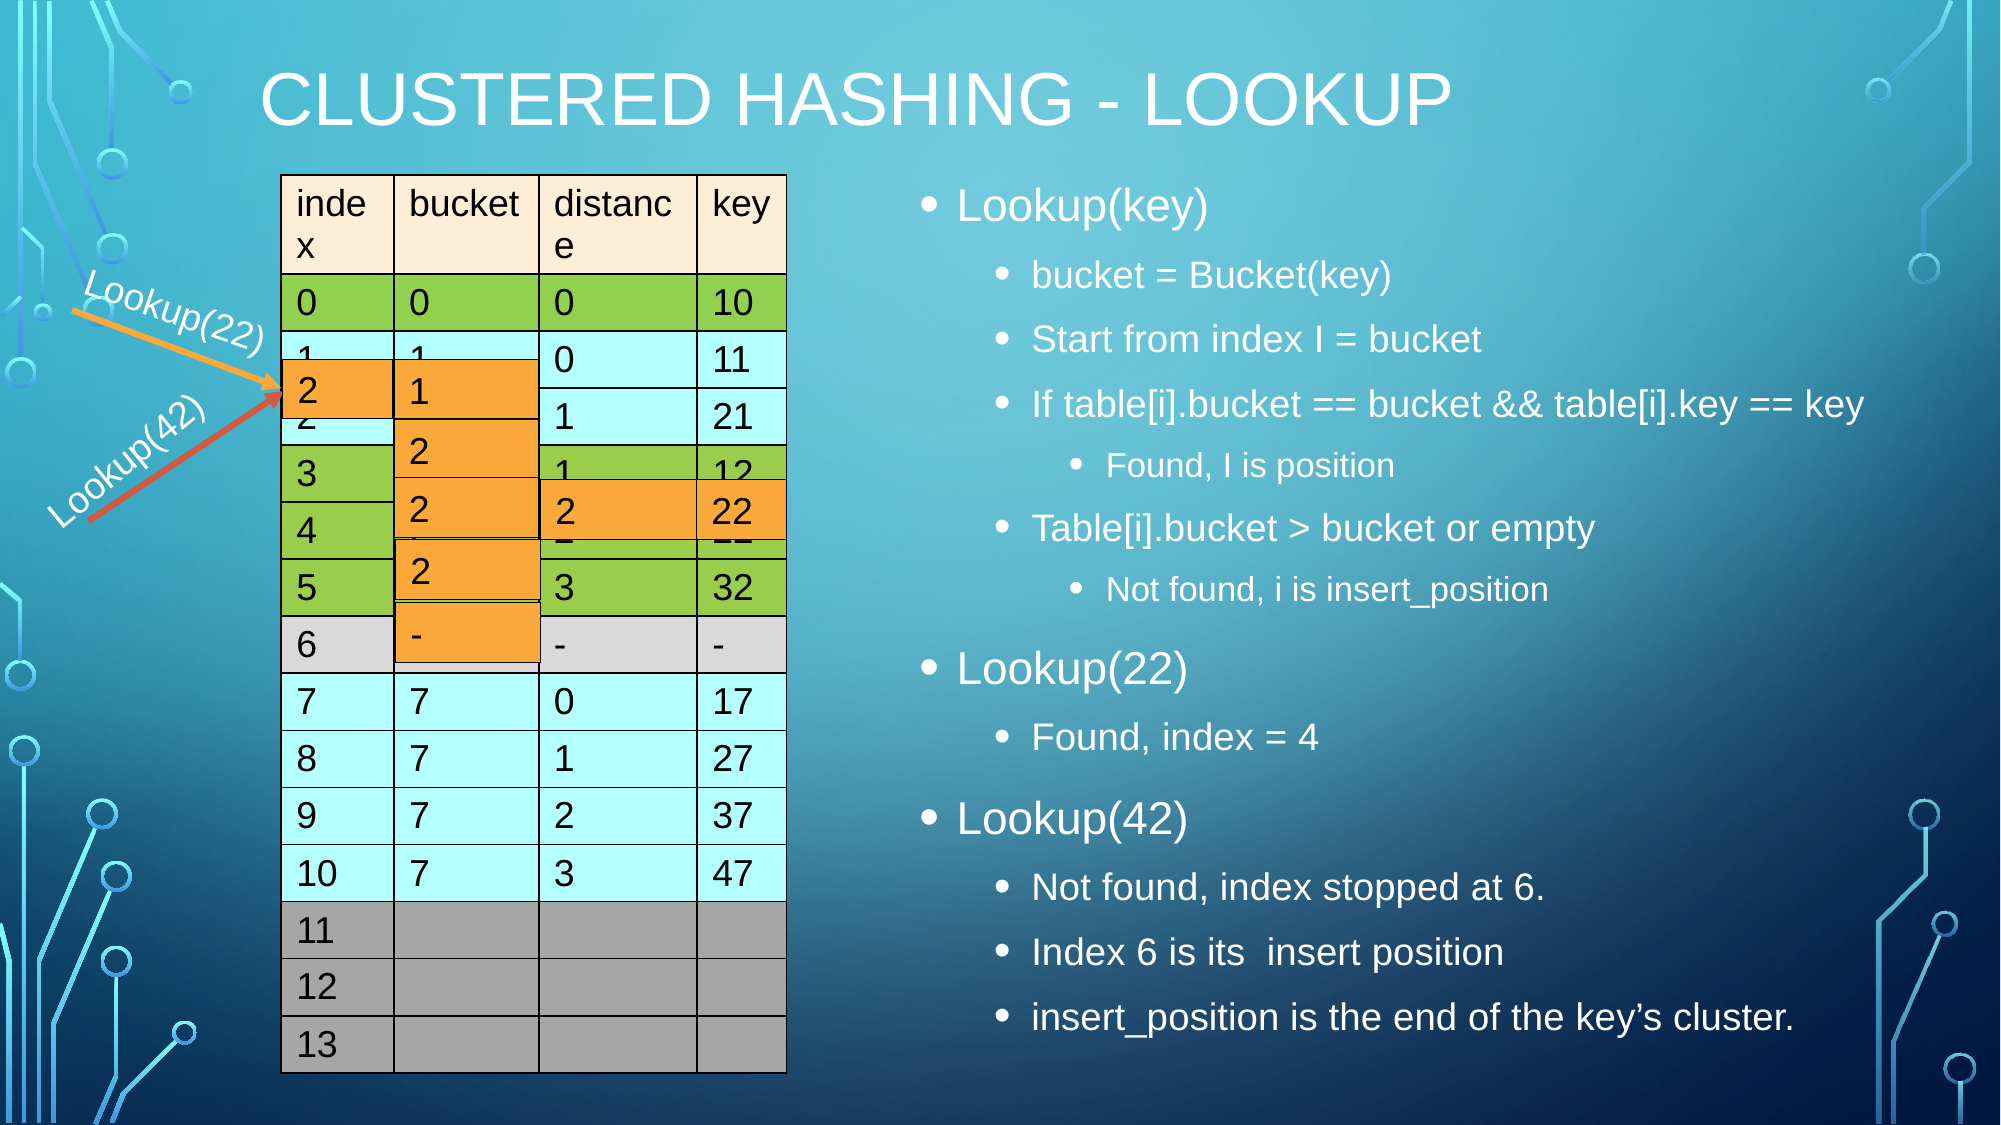

# Clustered hashing - lookup
Lookup(key)
bucket = Bucket(key)
Start from index I = bucket
If table[i].bucket == bucket && table[i].key == key
Found, I is position
Table[i].bucket > bucket or empty
Not found, i is insert_position
Lookup(22)
Found, index = 4
Lookup(42)
Not found, index stopped at 6.
Index 6 is its  insert position
insert_position is the end of the key’s cluster.

| index | bucket | distance | key |
| --- | --- | --- | --- |
| 0 | 0 | 0 | 10 |
| 1 | 1 | 0 | 11 |
| 2 | 1 | 1 | 21 |
| 3 | 2 | 1 | 12 |
| 4 | 2 | 2 | 22 |
| 5 | 2 | 3 | 32 |
| 6 | - | - | - |
| 7 | 7 | 0 | 17 |
| 8 | 7 | 1 | 27 |
| 9 | 7 | 2 | 37 |
| 10 | 7 | 3 | 47 |
| 11 |  |  |  |
| 12 |  |  |  |
| 13 |  |  |  |
Lookup(22)
2
1
2
Lookup(42)
2
2
22
2
-